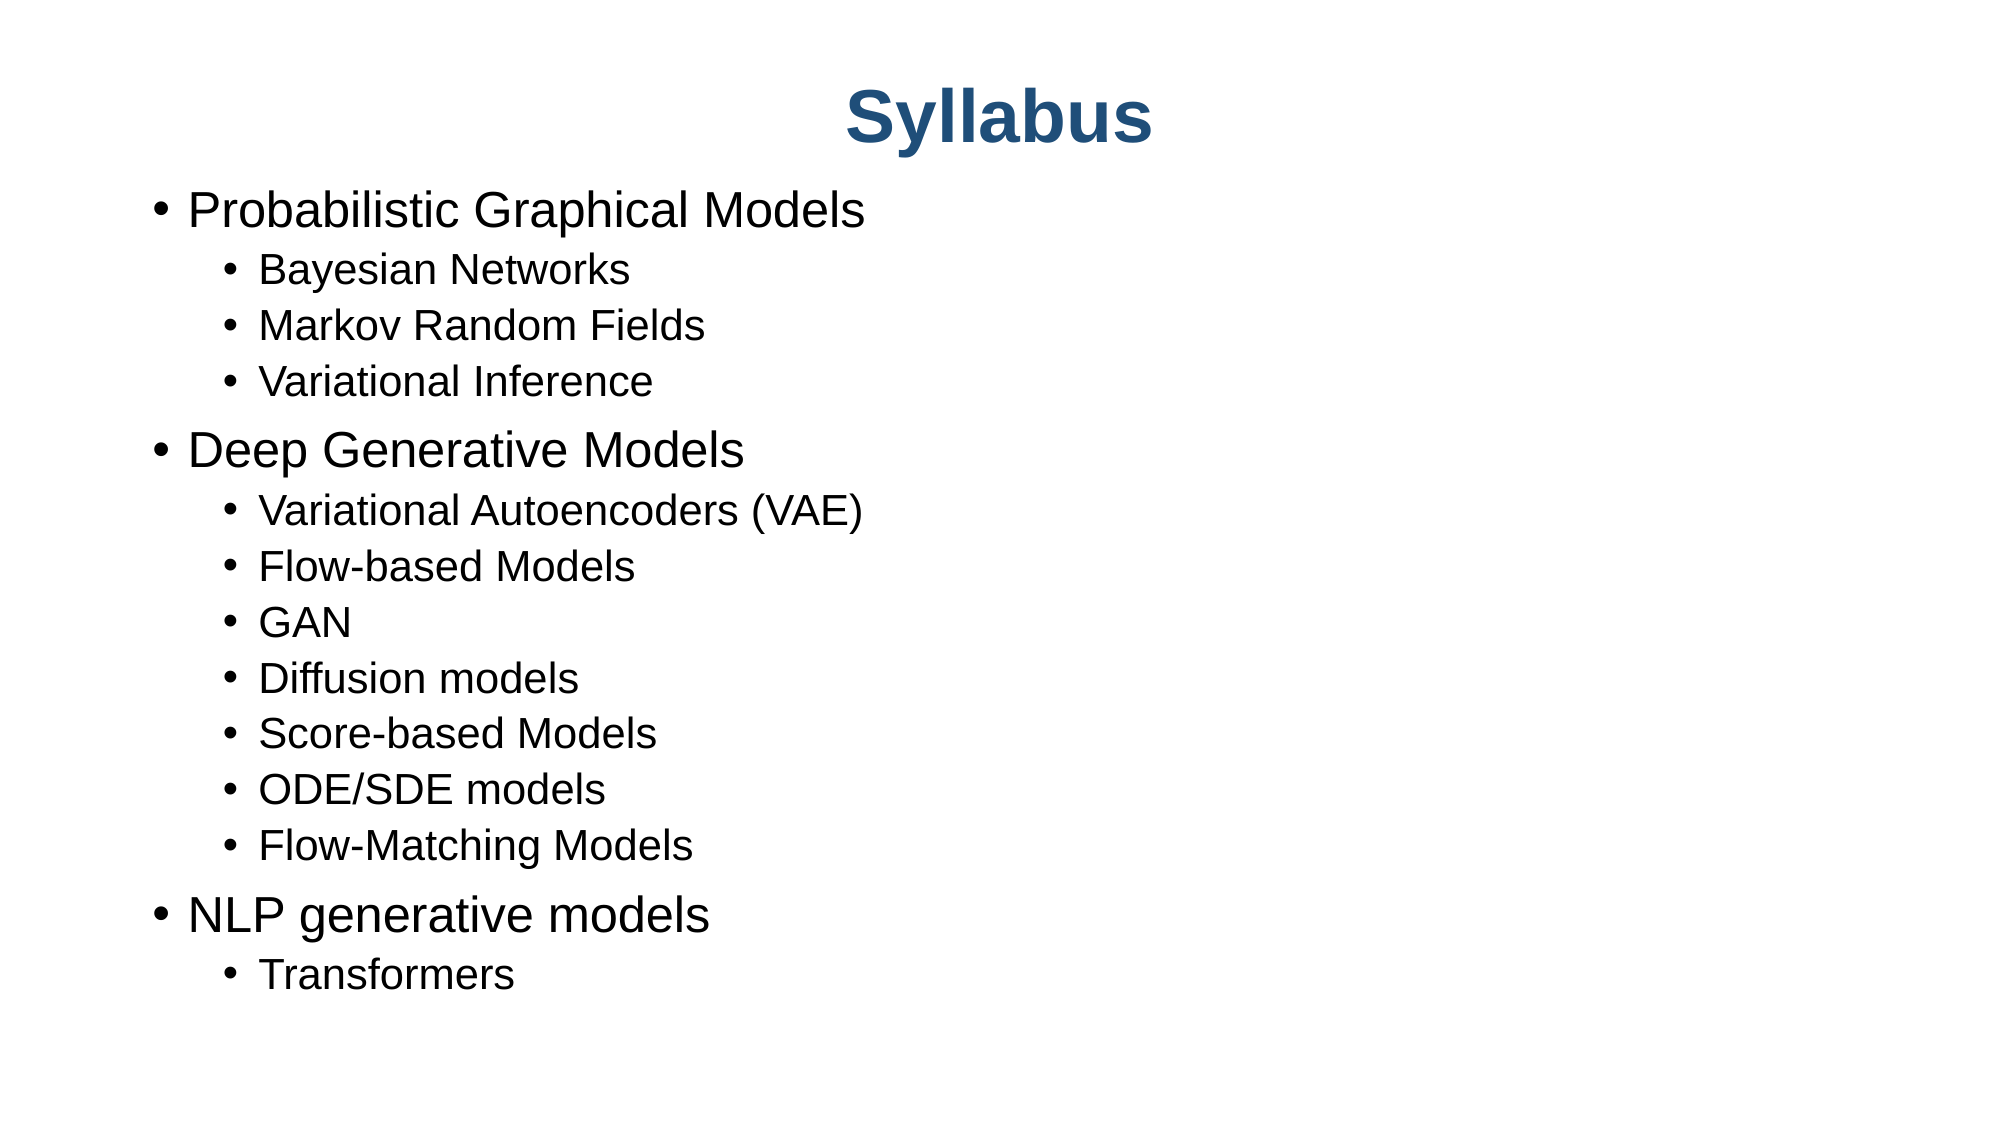

# Syllabus
Probabilistic Graphical Models
Bayesian Networks
Markov Random Fields
Variational Inference
Deep Generative Models
Variational Autoencoders (VAE)
Flow-based Models
GAN
Diffusion models
Score-based Models
ODE/SDE models
Flow-Matching Models
NLP generative models
Transformers